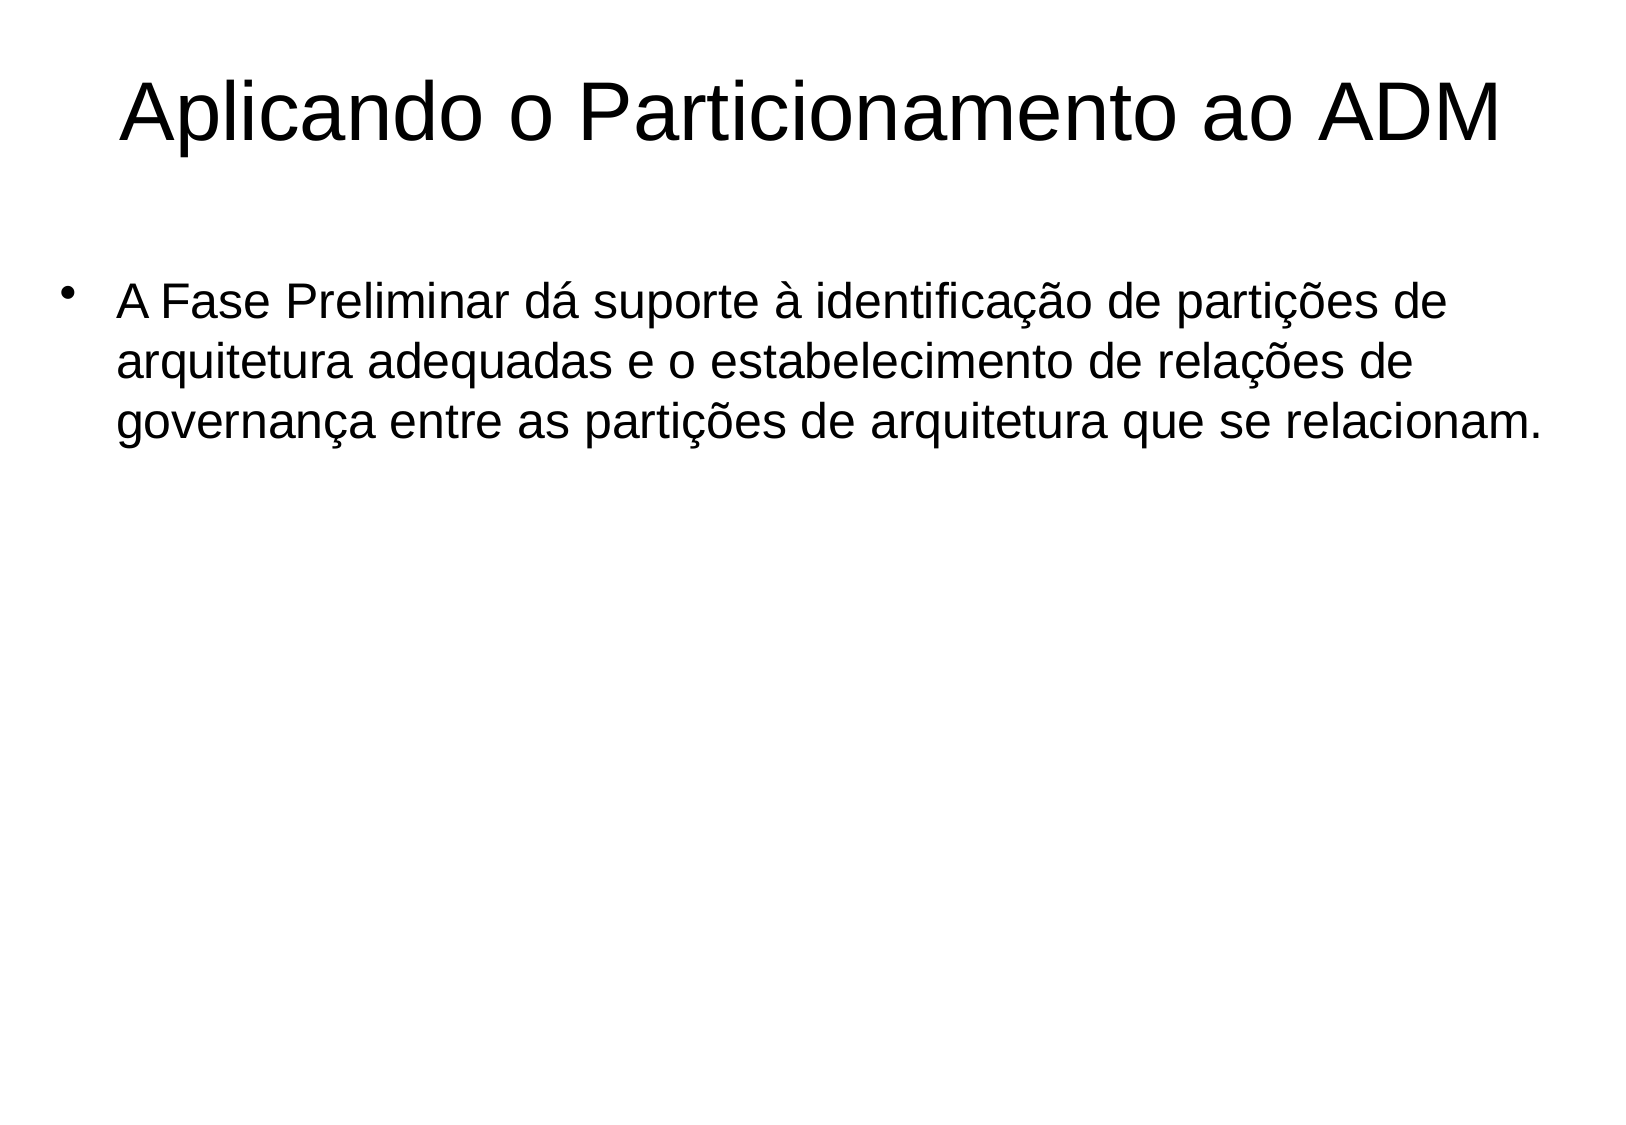

Aplicando o Particionamento ao ADM
A Fase Preliminar dá suporte à identificação de partições de  arquitetura adequadas e o estabelecimento de relações de  governança entre as partições de arquitetura que se relacionam.